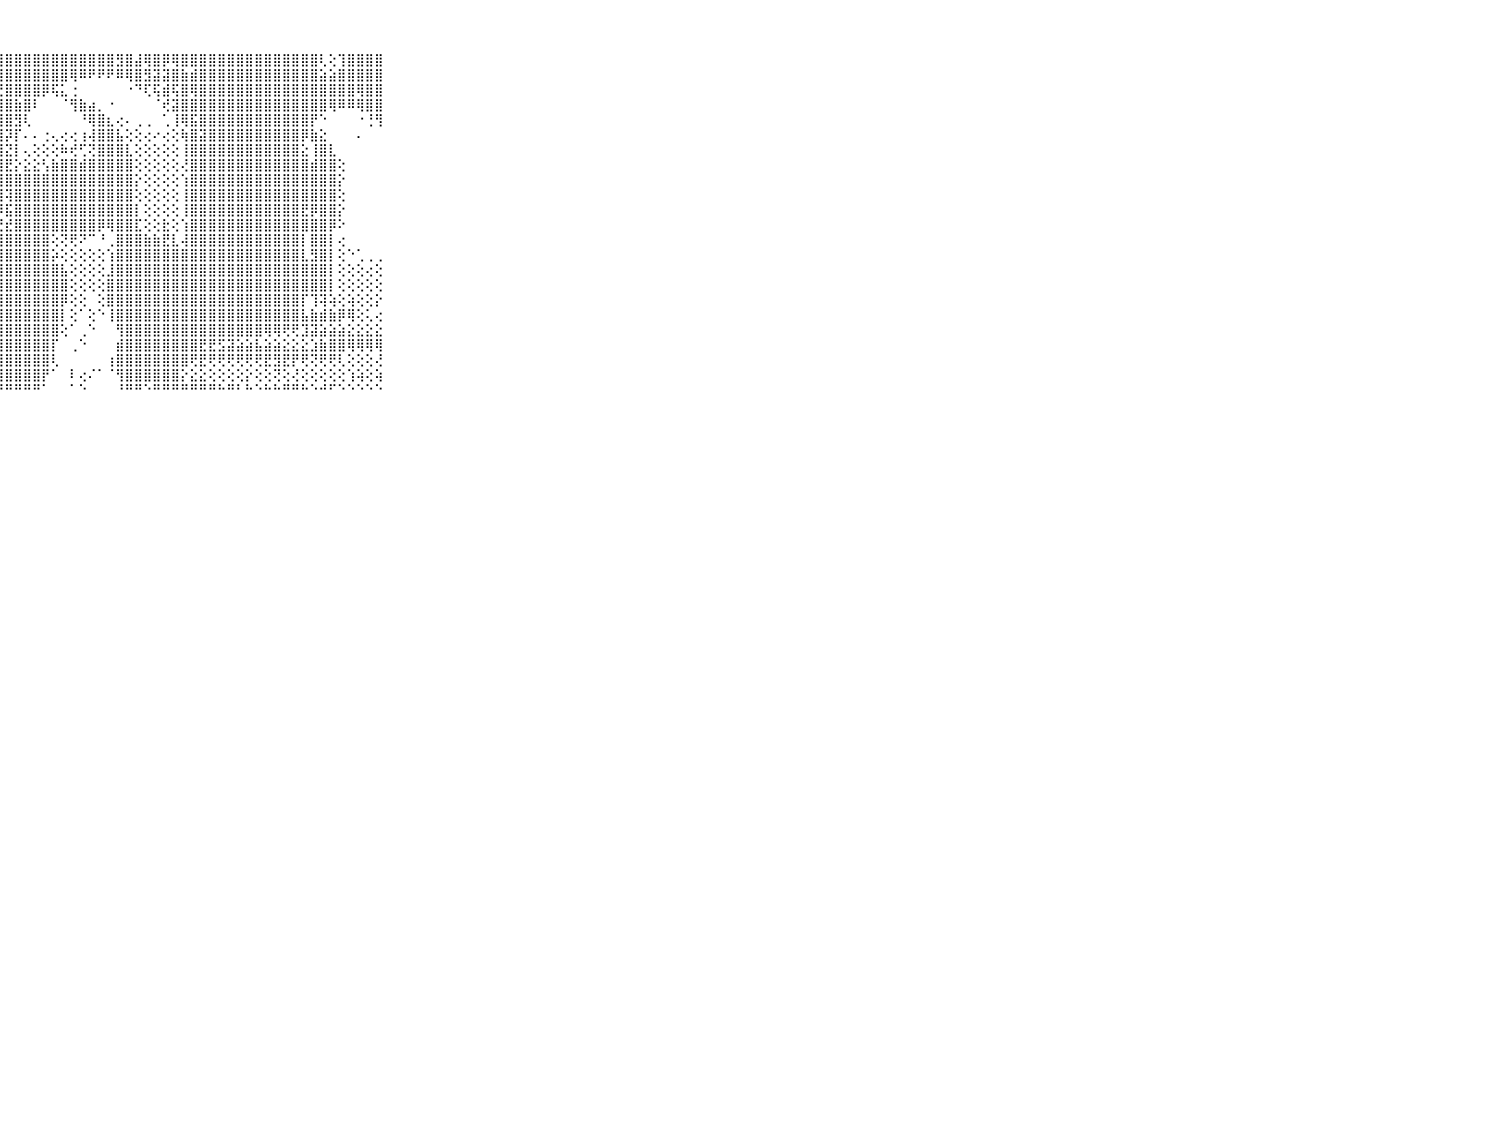

⠀⠀⠀⠀⠀⠀⠀⠀⠀⠀⠀⢕⡕⢕⢕⣕⢝⣝⣝⢟⢽⣯⣽⣿⣿⣿⣿⣿⣿⣿⣿⣿⣿⣿⣿⣿⣿⣿⣿⣿⣻⣿⣼⢿⣿⡿⢿⣿⣿⣿⣿⣿⣿⣿⣿⣿⣿⣿⣿⣿⣿⣿⢇⢕⢹⣿⣿⣿⣿⠀⠀⠀⠀⠀⠀⠀⠀⠀⠀⠀⠀
⠀⠀⠀⠀⠀⠀⠀⠀⠀⠀⠀⢕⣕⣻⣿⣟⣗⢇⣱⣵⣿⣿⣿⣿⣿⣿⢿⣽⣿⣿⣿⣿⣿⣿⣿⢿⠿⠟⠟⠟⠿⢿⣿⣻⣽⣽⣿⣷⣾⣿⣿⣿⣿⣿⣿⣿⣿⣿⣿⣿⣿⣿⣵⣵⣿⣿⣿⣿⣿⠀⠀⠀⠀⠀⠀⠀⠀⠀⠀⠀⠀
⠀⠀⠀⠀⠀⠀⠀⠀⠀⠀⠀⢱⣾⢿⣷⣷⣿⣿⣿⣿⣿⣿⣿⣿⣿⣿⣿⣟⣿⣿⣿⣿⡿⢯⣅⢐⠀⠀⠀⠀⠀⠐⠙⢏⢯⣾⢯⣿⢿⣿⣿⣿⣿⣿⣿⣿⣿⣿⣿⣿⣿⣿⣿⣿⣿⣿⢿⣿⣿⠀⠀⠀⠀⠀⠀⠀⠀⠀⠀⠀⠀
⠀⠀⠀⠀⠀⠀⠀⠀⠀⠀⠀⣿⣿⣿⣿⣿⣷⣷⣾⣯⣿⣿⢿⣯⣯⣽⣿⣿⣿⣷⣿⠇⠀⠀⠈⢻⣷⣴⡀⠐⠀⠀⠀⠀⠈⢞⣽⣿⣿⣿⣿⣿⣿⣿⣿⣿⣿⣿⣿⣿⣿⣿⣿⢿⠿⠿⢿⣿⣿⠀⠀⠀⠀⠀⠀⠀⠀⠀⠀⠀⠀
⠀⠀⠀⠀⠀⠀⠀⠀⠀⠀⠀⣟⡟⣿⢻⢿⢹⢯⣽⣿⣿⣟⣗⣷⣾⣷⣿⣿⣿⣻⢇⠀⠀⠀⠀⠀⠘⢿⣿⣆⢔⠄⢀⢀⠀⢁⢸⢿⣯⣿⣿⣿⣿⣿⣿⣿⣿⣿⣿⣿⣿⡟⠑⠀⠀⠀⠐⢘⢻⠀⠀⠀⠀⠀⠀⠀⠀⠀⠀⠀⠀
⠀⠀⠀⠀⠀⠀⠀⠀⠀⠀⠀⢿⣽⣿⣿⣿⣿⣿⣷⣿⣿⣯⣿⢾⣿⣿⣽⢿⡽⡏⠄⠄⢐⢄⢔⢔⢰⢼⣿⣿⣧⢕⢕⢔⠔⢔⢕⢷⣿⣽⣿⣿⣿⣿⣿⣿⣿⣿⣿⣿⡿⣷⣕⠀⠀⠀⠄⠀⠀⠀⠀⠀⠀⠀⠀⠀⠀⠀⠀⠀⠀
⠀⠀⠀⠀⠀⠀⠀⠀⠀⠀⠀⣾⣿⣞⣻⣟⣿⢾⢷⡿⣿⢼⣿⣿⢿⣝⣏⣿⣝⡇⢄⢕⢕⢕⠷⢞⢋⢝⣿⣿⣿⣇⢕⢕⢕⢕⢕⢸⣿⣿⣿⣿⣿⣿⣿⣿⣿⣿⣿⣿⣕⢸⣿⣇⠀⠀⠀⠀⠀⠀⠀⠀⠀⠀⠀⠀⠀⠀⠀⠀⠀
⠀⠀⠀⠀⠀⠀⠀⠀⠀⠀⠀⣿⣽⣽⡯⣿⣿⣿⣻⣏⣷⣳⣾⣞⣳⣗⣷⣿⣟⡕⣕⣕⢣⣷⣿⣿⣾⣿⣿⣿⣿⣿⢕⢕⢕⢕⢕⢜⣿⣿⣿⣿⣿⣿⣿⣿⣿⣿⣿⣿⣿⣾⣿⣿⢕⠀⠀⠀⠀⠀⠀⠀⠀⠀⠀⠀⠀⠀⠀⠀⠀
⠀⠀⠀⠀⠀⠀⠀⠀⠀⠀⠀⣿⡿⣿⣾⣿⣿⣿⣿⣿⣷⣷⣷⡟⢯⣵⣼⣿⣿⣿⣿⣿⣿⣿⣿⣿⣿⣿⣿⣿⣿⣿⡕⢕⢕⢕⢕⢱⣿⣿⣿⣿⣿⣿⣿⣿⣿⣿⣿⣿⣿⣿⣿⣿⡕⠀⠀⠀⠀⠀⠀⠀⠀⠀⠀⠀⠀⠀⠀⠀⠀
⠀⠀⠀⠀⠀⠀⠀⠀⠀⠀⠀⣿⣿⡧⢽⢼⣽⡽⣽⢽⡽⢿⣯⣿⣽⣽⡿⢽⢽⣿⣿⣿⣿⣿⣿⣿⣿⣿⣿⣿⣿⣿⢕⢕⢕⢕⢕⢸⣿⣿⣿⣿⣿⣿⣿⣿⣿⣿⣿⣿⣿⣿⣿⣿⢕⠀⠀⠀⠀⠀⠀⠀⠀⠀⠀⠀⠀⠀⠀⠀⠀
⠀⠀⠀⠀⠀⠀⠀⠀⠀⠀⠀⣿⣷⣷⣷⣝⣿⣗⣞⣳⣟⣿⣿⣿⣿⣟⣿⡿⣯⣿⣿⣿⣿⣿⣿⣿⣿⣿⣿⣿⣿⣿⡇⢕⢕⢕⢕⢸⣿⣿⣿⣿⣿⣿⣿⣿⣿⣿⣿⣿⣟⡿⣿⣿⡕⠀⠀⠀⠀⠀⠀⠀⠀⠀⠀⠀⠀⠀⠀⠀⠀
⠀⠀⠀⠀⠀⠀⠀⠀⠀⠀⠀⣿⣿⣿⢿⣿⡽⢿⡾⢿⣟⣻⣿⣷⣾⣿⣿⣟⣞⣿⣿⣿⣿⣿⣿⣿⣿⣿⡿⢿⣿⣿⣏⢕⢕⣗⢕⢱⣿⣿⣿⣿⣿⣿⣿⣿⣿⣿⣿⣿⣿⣿⣿⡿⠕⠀⠀⠀⠀⠀⠀⠀⠀⠀⠀⠀⠀⠀⠀⠀⠀
⠀⠀⠀⠀⠀⠀⠀⠀⠀⠀⠀⣿⣿⣿⣿⡿⢿⢿⣿⣿⣿⣿⣟⣿⢿⣟⣿⣿⣿⣿⣿⣿⣿⢕⢝⢟⠝⠉⠘⢀⣿⣿⣿⣷⣷⣟⣇⢼⣿⣿⣿⣿⣿⣿⣿⣿⣿⣿⣿⣿⡇⣿⣿⡇⢔⠀⠀⠀⠀⠀⠀⠀⠀⠀⠀⠀⠀⠀⠀⠀⠀
⠀⠀⠀⠀⠀⠀⠀⠀⠀⠀⠀⣿⣿⣷⣿⣿⣿⣿⣿⣿⣿⣿⣿⣿⣿⣿⣿⣿⣿⣿⣿⣿⣿⡵⢕⢕⢕⢕⢕⢱⣿⣿⣿⣿⣿⣿⣿⣿⣿⣿⣿⣿⣿⣿⣿⣿⣿⣿⣿⣿⣇⣻⣿⡇⢕⠑⢁⢀⢀⠀⠀⠀⠀⠀⠀⠀⠀⠀⠀⠀⠀
⠀⠀⠀⠀⠀⠀⠀⠀⠀⠀⠀⣿⣿⣿⣿⣿⣿⣿⣿⣿⣿⣿⣿⣿⣿⣿⣿⣿⣿⣿⣿⣿⣿⣿⣧⢕⢕⢕⢕⣸⣿⣿⣿⣿⣿⣿⣿⣿⣿⣿⣿⣿⣿⣿⣿⣿⣿⣿⣿⣿⣿⣿⣿⡇⢕⢕⢕⢔⢕⠀⠀⠀⠀⠀⠀⠀⠀⠀⠀⠀⠀
⠀⠀⠀⠀⠀⠀⠀⠀⠀⠀⠀⣿⣿⣿⣿⣿⣿⣿⣿⣿⣿⣿⣿⣿⣿⣿⣿⣿⣿⣿⣿⣿⣿⣿⣿⢕⢕⢕⢕⣿⣿⣿⣿⣿⣿⣿⣿⣿⣿⣿⣿⣿⣿⣿⣿⣿⣿⣿⣿⣿⣿⣿⣿⡇⢕⢕⢕⢕⢕⠀⠀⠀⠀⠀⠀⠀⠀⠀⠀⠀⠀
⠀⠀⠀⠀⠀⠀⠀⠀⠀⠀⠀⣿⣿⣿⣿⣿⣿⣿⣿⣿⣿⣿⣿⣿⣿⣿⣿⣿⣿⣿⣿⣿⣿⣿⡿⢕⢕⠀⢕⣿⣿⣿⣿⣿⣿⣿⣿⣿⣿⣿⣿⣿⣿⣿⣿⣿⣿⣿⣿⣿⡏⢹⢽⢵⢕⢵⢕⢕⡕⠀⠀⠀⠀⠀⠀⠀⠀⠀⠀⠀⠀
⠀⠀⠀⠀⠀⠀⠀⠀⠀⠀⠀⣿⣿⣿⣿⣿⣿⣿⣿⣿⣿⣿⣿⣿⣿⣿⣿⣿⣿⣿⣿⣿⣿⣿⡇⢕⠁⢕⠑⢸⣿⣿⣿⣿⣿⣿⣿⣿⣿⣿⣿⣿⣿⣿⣿⣿⣿⣿⣿⣿⣧⣷⣾⣷⡿⢿⢕⢅⢔⠀⠀⠀⠀⠀⠀⠀⠀⠀⠀⠀⠀
⠀⠀⠀⠀⠀⠀⠀⠀⠀⠀⠀⣿⣿⣿⣿⣿⣿⣿⣿⣿⣿⣿⣿⣿⣿⣿⣿⣿⣿⣿⣿⣿⣿⣿⢕⠁⢀⠑⠀⠀⢻⣿⣿⣿⣿⣿⣿⣿⣿⣿⣿⣿⣿⣿⣿⣿⢿⢿⢟⢟⣹⣽⣵⣵⣵⣕⣕⣕⣕⠀⠀⠀⠀⠀⠀⠀⠀⠀⠀⠀⠀
⠀⠀⠀⠀⠀⠀⠀⠀⠀⠀⠀⣿⣿⣿⣿⣿⣿⣿⣿⣿⣿⣿⣿⣿⣿⣿⣿⣿⣿⣿⣿⣿⣿⡏⠀⢀⠑⠀⠀⠀⣾⣿⣿⣿⣿⣿⣿⣿⣿⣟⣟⣫⣽⣵⣵⣧⣵⣵⣕⣕⣕⣱⣷⣿⣿⢿⢿⢿⢿⠀⠀⠀⠀⠀⠀⠀⠀⠀⠀⠀⠀
⠀⠀⠀⠀⠀⠀⠀⠀⠀⠀⠀⣿⣿⣿⣿⣯⣿⣧⢾⣺⣿⣿⣿⣿⣿⣿⣿⣿⣿⣿⣿⣿⣿⢇⠀⠀⠀⠀⠀⢰⣿⣿⣿⣿⣿⣿⣿⣿⢟⣟⢟⢟⢟⢟⢟⢟⣟⣻⣟⡟⢟⢝⢟⢟⢇⢕⢕⢕⢜⠀⠀⠀⠀⠀⠀⠀⠀⠀⠀⠀⠀
⠀⠀⠀⠀⠀⠀⠀⠀⠀⠀⠀⣿⣿⣿⣿⡟⢻⣿⣿⣿⣯⣏⣿⣿⣿⣿⣿⣿⣿⣿⣿⣿⡟⠁⠀⠇⢔⠌⠁⠈⢻⣿⣿⣿⣿⣿⣿⡕⣕⣕⢕⢕⢕⢕⡕⢕⢕⢝⢕⢜⢕⢕⢕⢕⢕⢱⢵⢕⢵⠀⠀⠀⠀⠀⠀⠀⠀⠀⠀⠀⠀
⠀⠀⠀⠀⠀⠀⠀⠀⠀⠀⠀⠙⠛⠛⠛⠛⠛⠛⠋⠙⠙⠛⠛⠛⠛⠛⠛⠛⠛⠛⠛⠛⠁⠀⠀⠁⠑⠀⠀⠀⠘⠛⠛⠑⠛⠛⠛⠛⠛⠛⠛⠓⠛⠃⠓⠑⠓⠓⠛⠛⠓⠑⠚⠋⠑⠑⠑⠑⠑⠀⠀⠀⠀⠀⠀⠀⠀⠀⠀⠀⠀